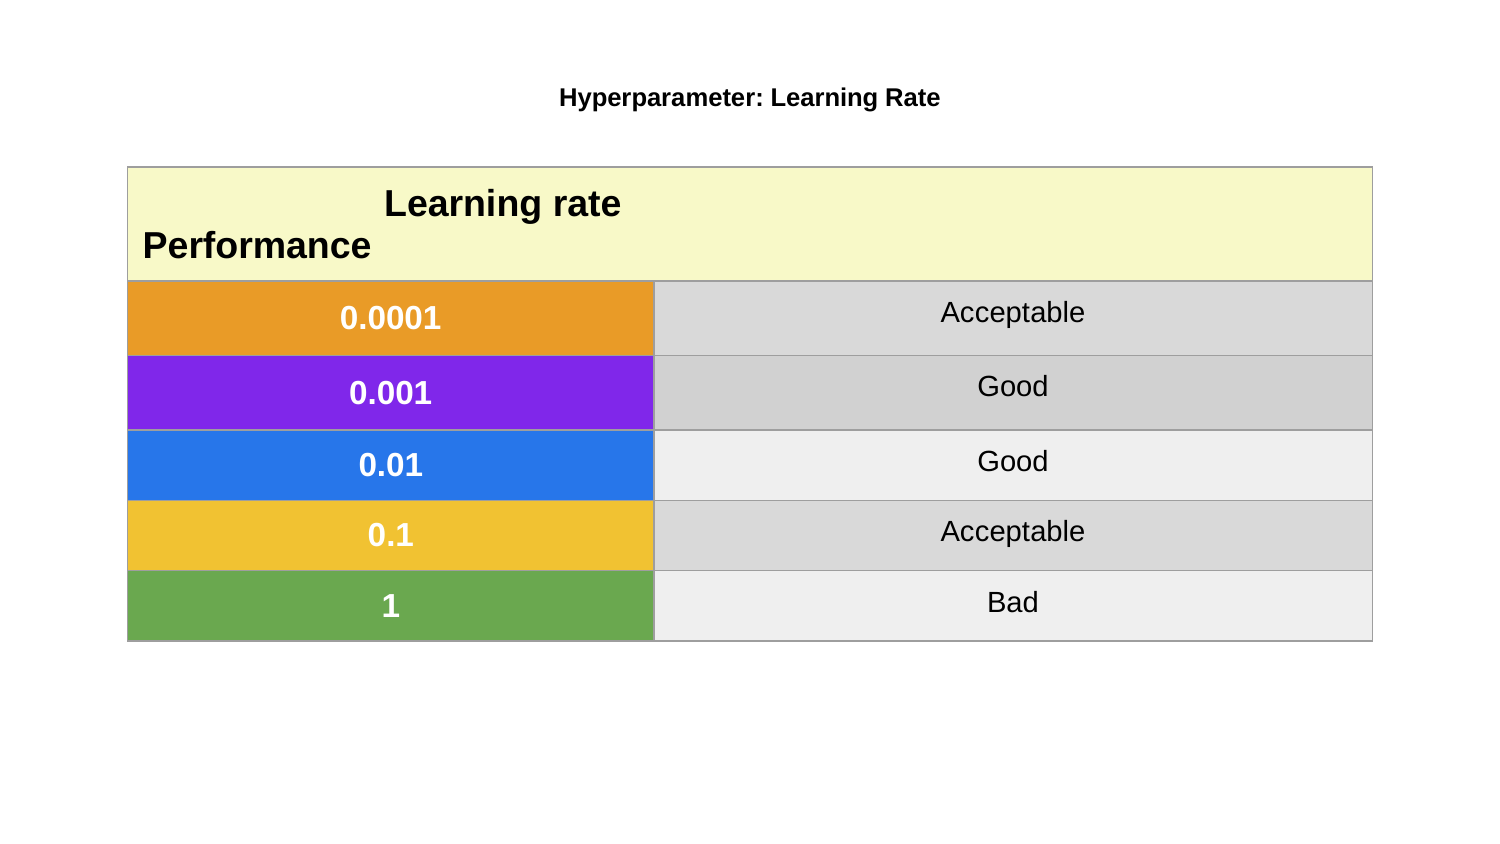

# Hyperparameter: Learning Rate
| Learning rate Performance |  |
| --- | --- |
| 0.0001 | Acceptable |
| 0.001 | Good |
| 0.01 | Good |
| 0.1 | Acceptable |
| 1 | Bad |